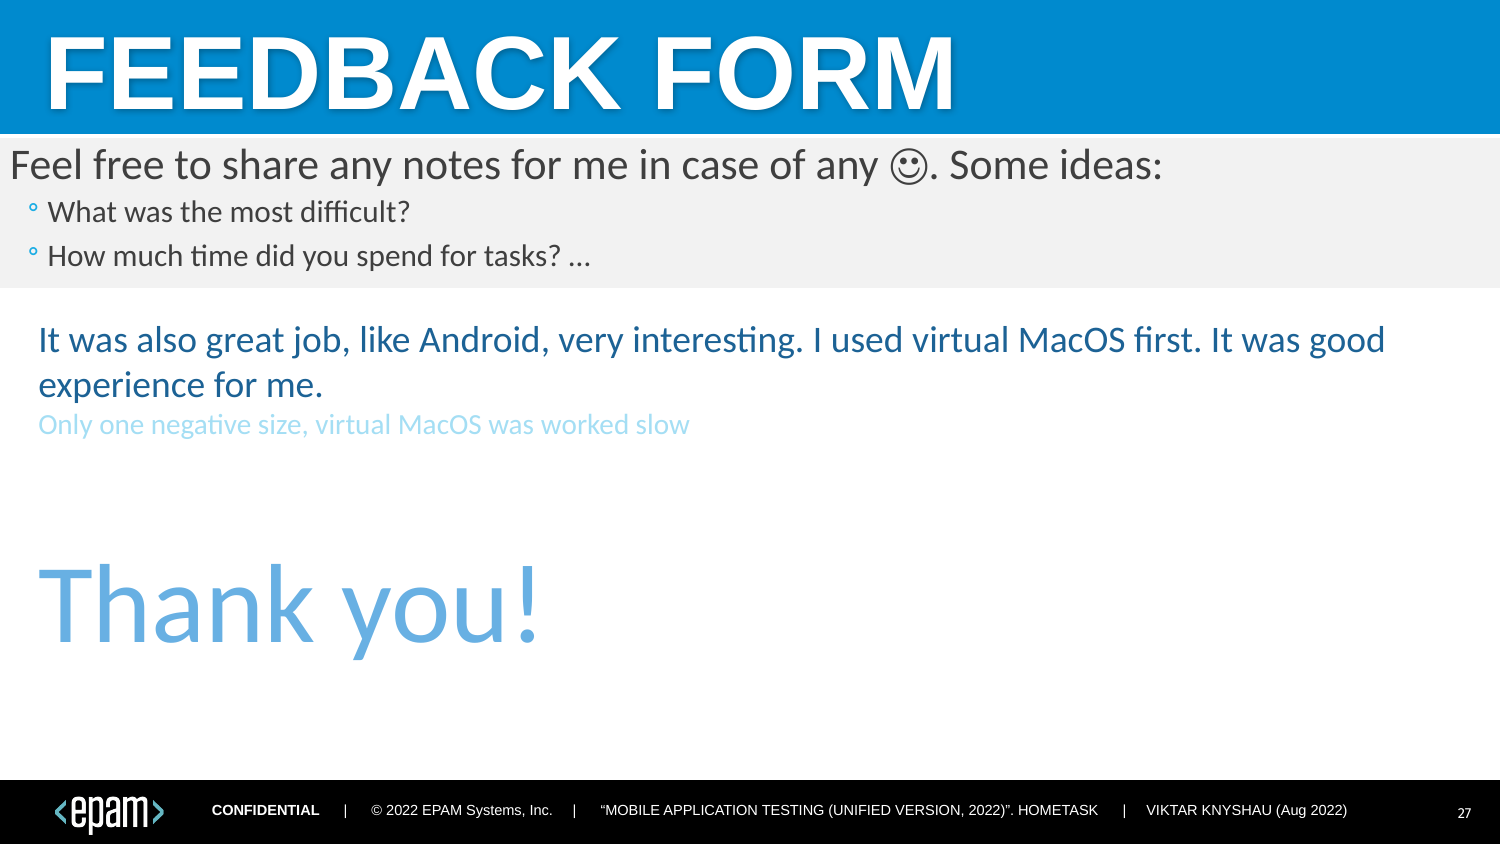

FEEDBACK FORM
Feel free to share any notes for me in case of any ☺. Some ideas:
What was the most difficult?
How much time did you spend for tasks? …
It was also great job, like Android, very interesting. I used virtual MacOS first. It was good experience for me.
Only one negative size, virtual MacOS was worked slow

Thank you!